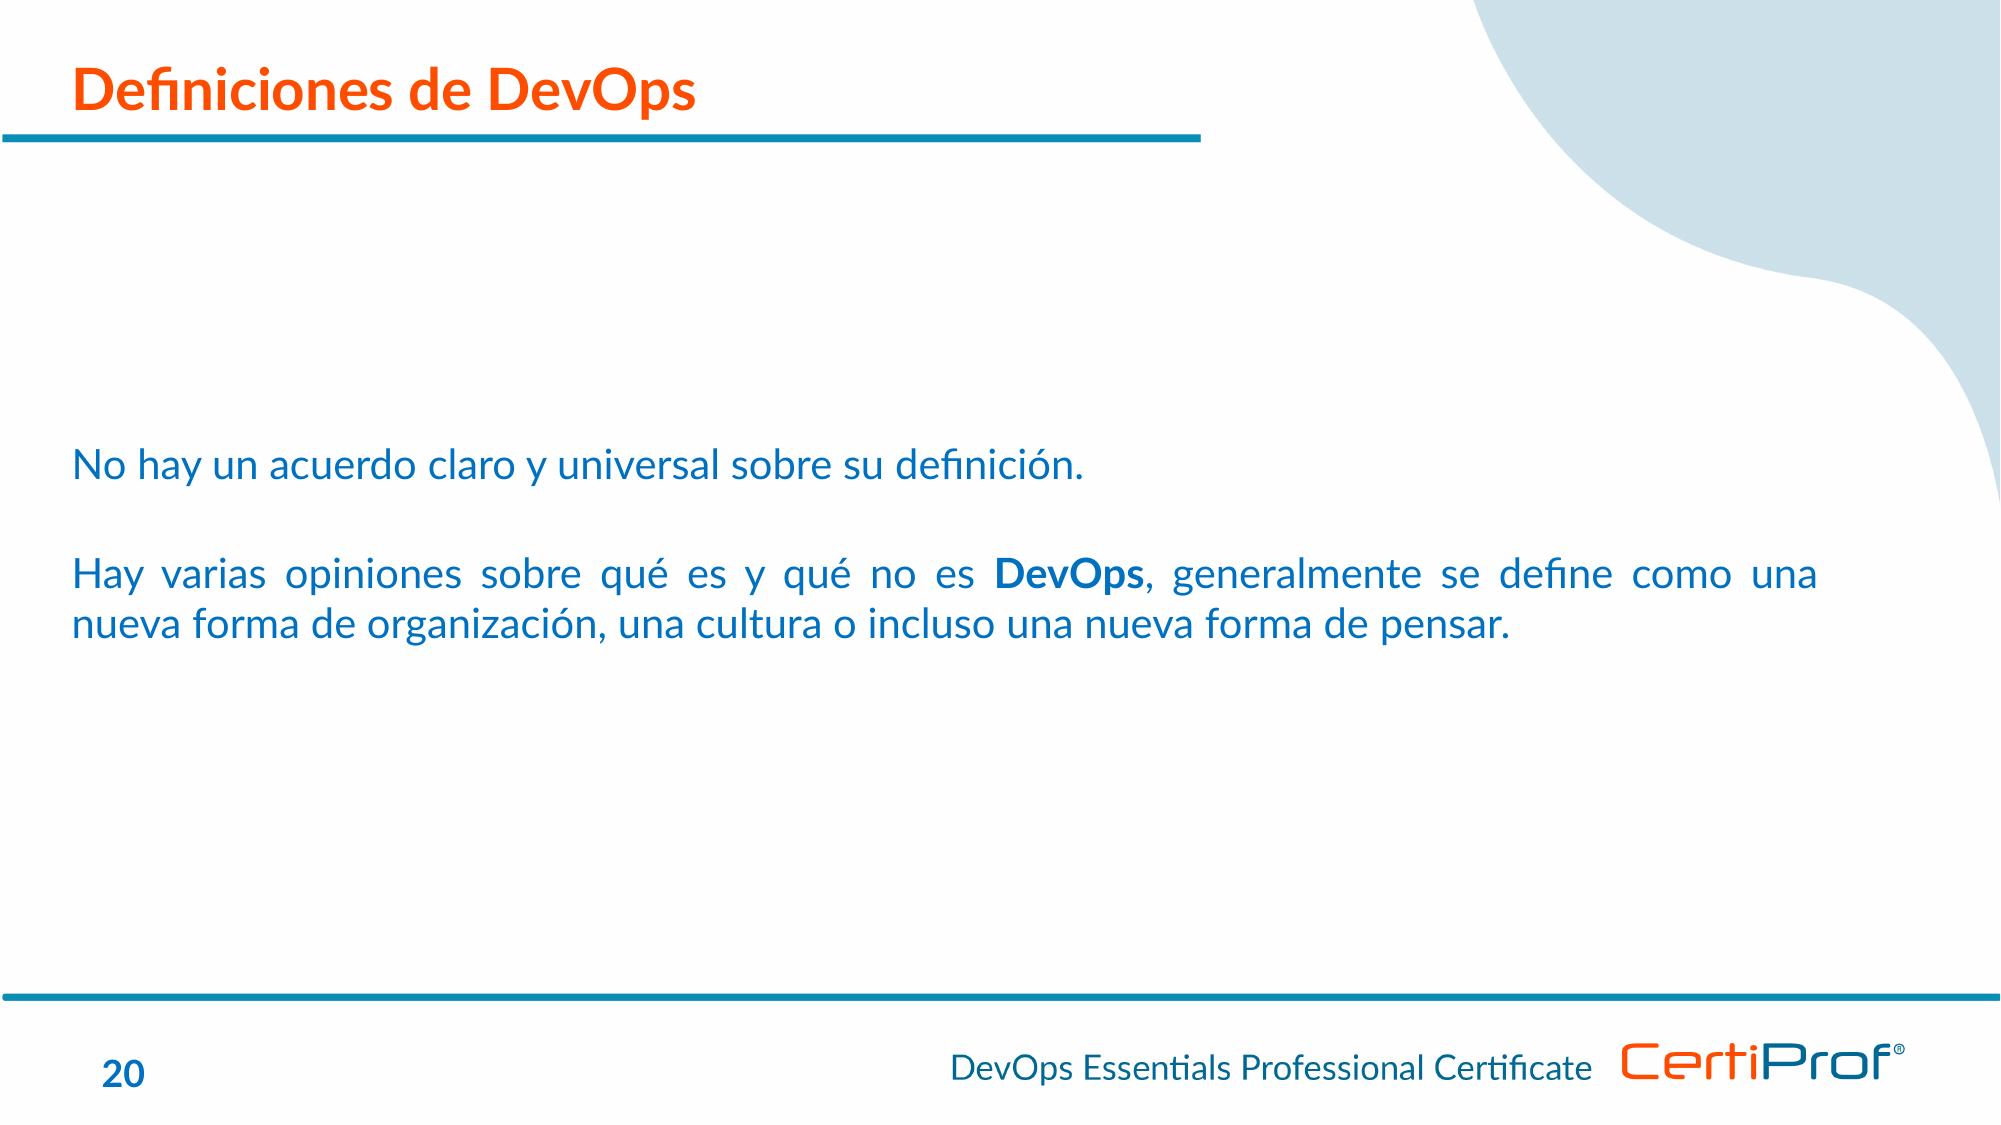

Definiciones de DevOps
No hay un acuerdo claro y universal sobre su definición.

Hay varias opiniones sobre qué es y qué no es DevOps, generalmente se define como una nueva forma de organización, una cultura o incluso una nueva forma de pensar.